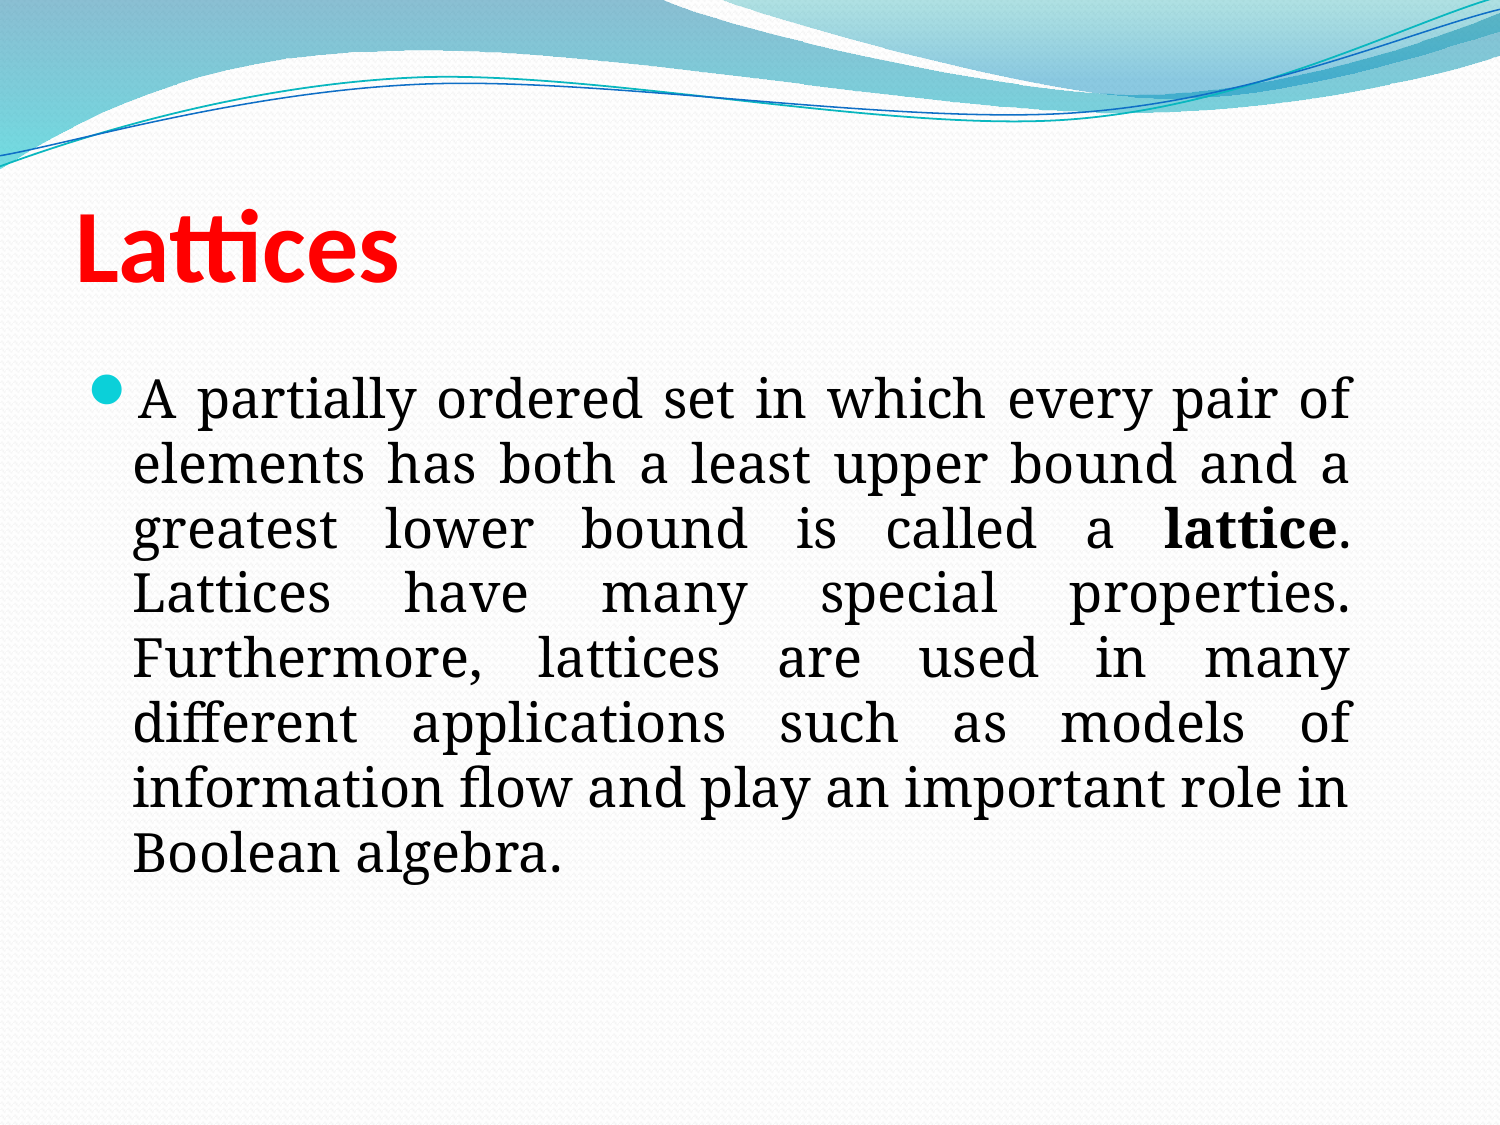

# Lattices
A partially ordered set in which every pair of elements has both a least upper bound and a greatest lower bound is called a lattice. Lattices have many special properties. Furthermore, lattices are used in many different applications such as models of information flow and play an important role in Boolean algebra.